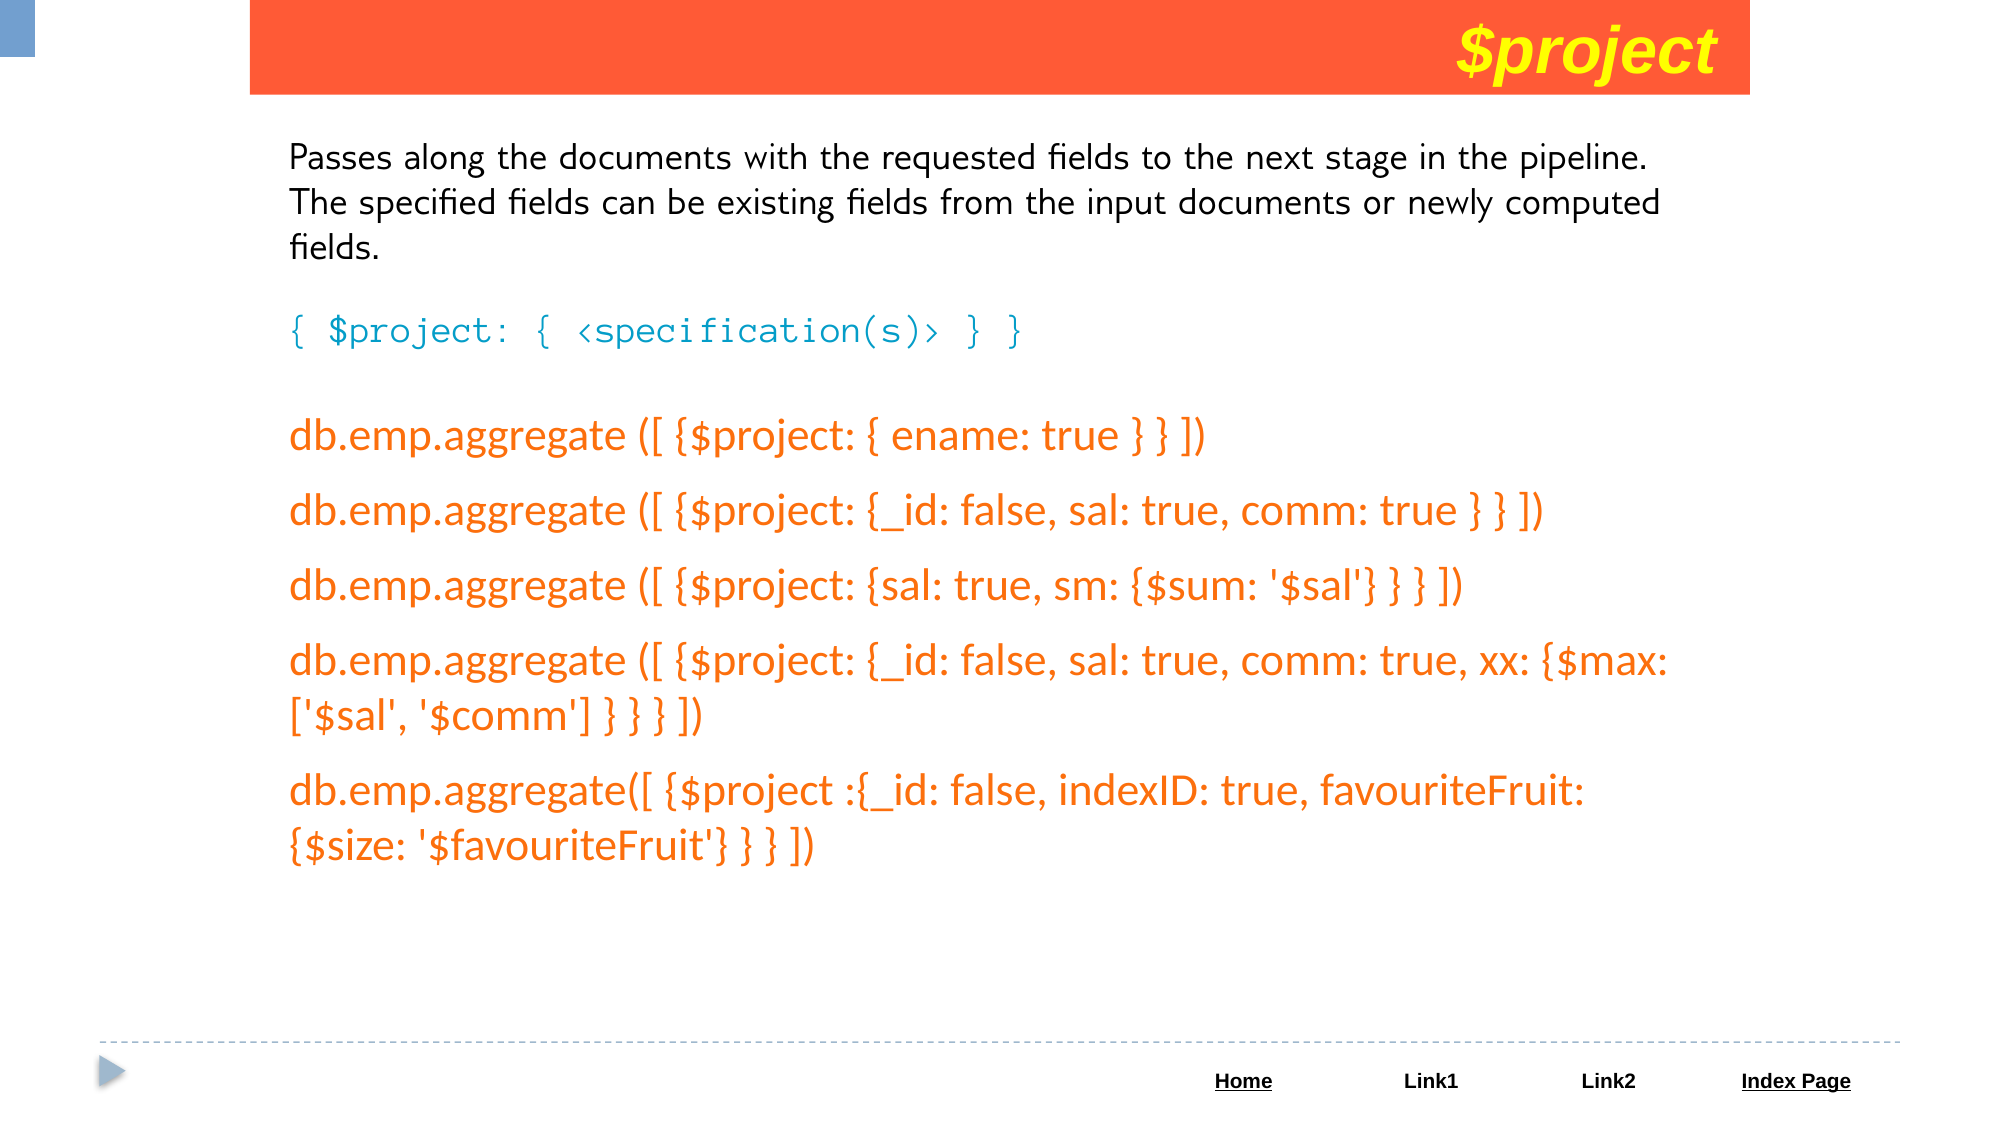

$project
Passes along the documents with the requested fields to the next stage in the pipeline. The specified fields can be existing fields from the input documents or newly computed fields.
{ $project: { <specification(s)> } }
db.emp.aggregate ([ {$project: { ename: true } } ])

db.emp.aggregate ([ {$project: {_id: false, sal: true, comm: true } } ])

db.emp.aggregate ([ {$project: {sal: true, sm: {$sum: '$sal'} } } ])

db.emp.aggregate ([ {$project: {_id: false, sal: true, comm: true, xx: {$max: ['$sal', '$comm'] } } } ])

db.emp.aggregate([ {$project :{_id: false, indexID: true, favouriteFruit: {$size: '$favouriteFruit'} } } ])